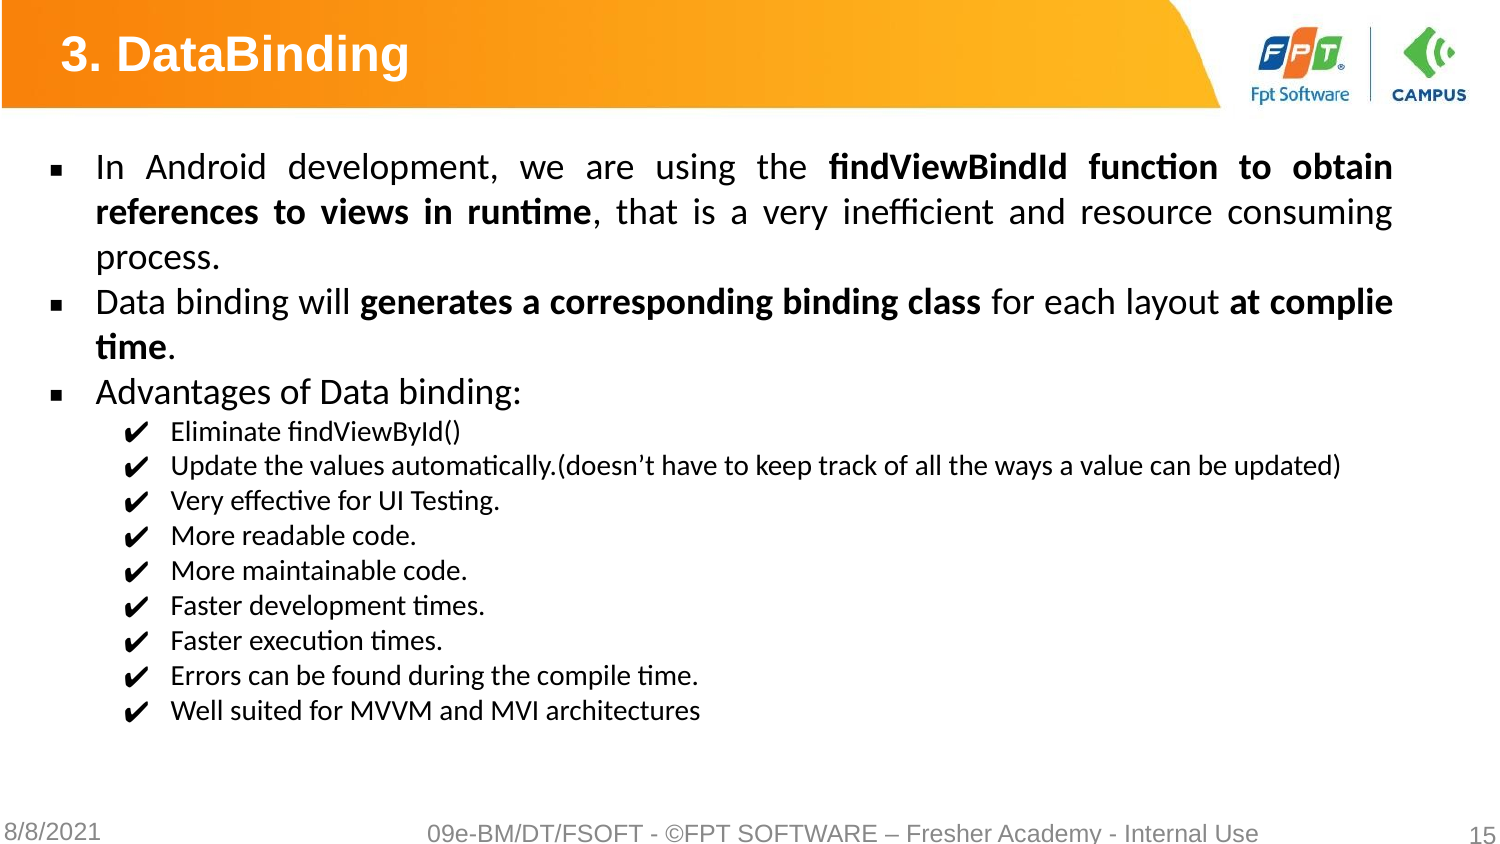

3. DataBinding
In Android development, we are using the findViewBindId function to obtain references to views in runtime, that is a very inefficient and resource consuming process.
Data binding will generates a corresponding binding class for each layout at complie time.
Advantages of Data binding:
Eliminate findViewById()
Update the values automatically.(doesn’t have to keep track of all the ways a value can be updated)
Very effective for UI Testing.
More readable code.
More maintainable code.
Faster development times.
Faster execution times.
Errors can be found during the compile time.
Well suited for MVVM and MVI architectures

8/8/2021

09e-BM/DT/FSOFT - ©FPT SOFTWARE – Fresher Academy - Internal Use
15